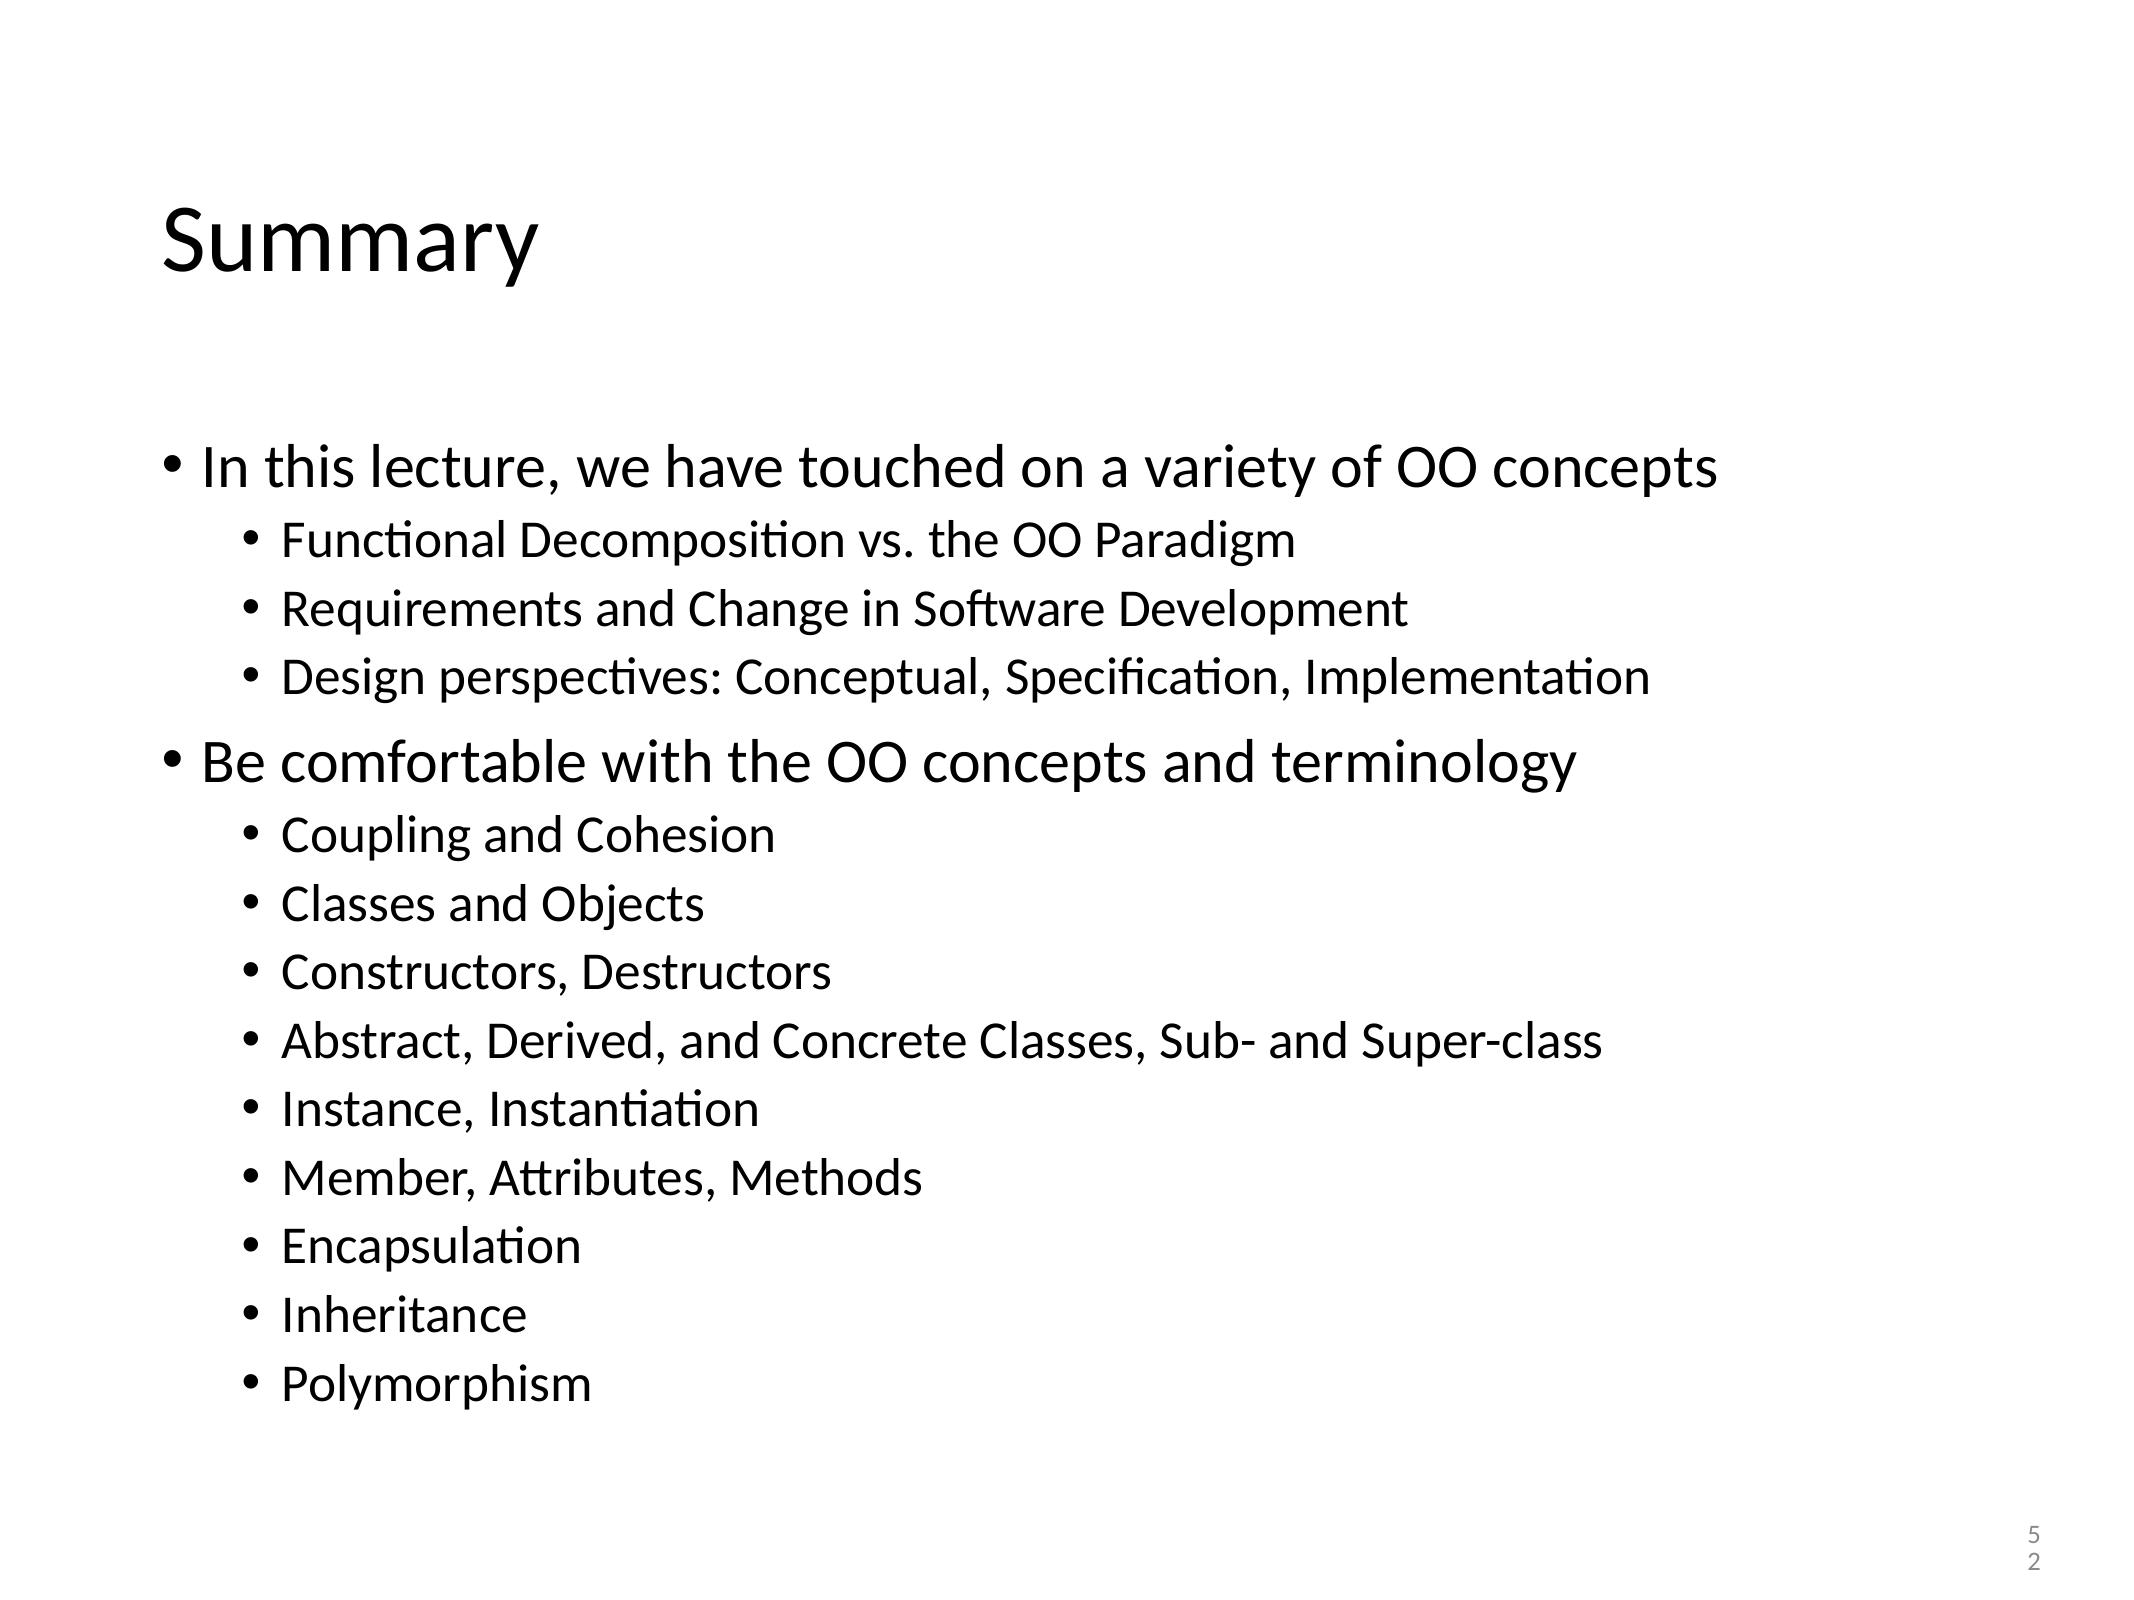

# Summary
In this lecture, we have touched on a variety of OO concepts
Functional Decomposition vs. the OO Paradigm
Requirements and Change in Software Development
Design perspectives: Conceptual, Specification, Implementation
Be comfortable with the OO concepts and terminology
Coupling and Cohesion
Classes and Objects
Constructors, Destructors
Abstract, Derived, and Concrete Classes, Sub- and Super-class
Instance, Instantiation
Member, Attributes, Methods
Encapsulation
Inheritance
Polymorphism

52